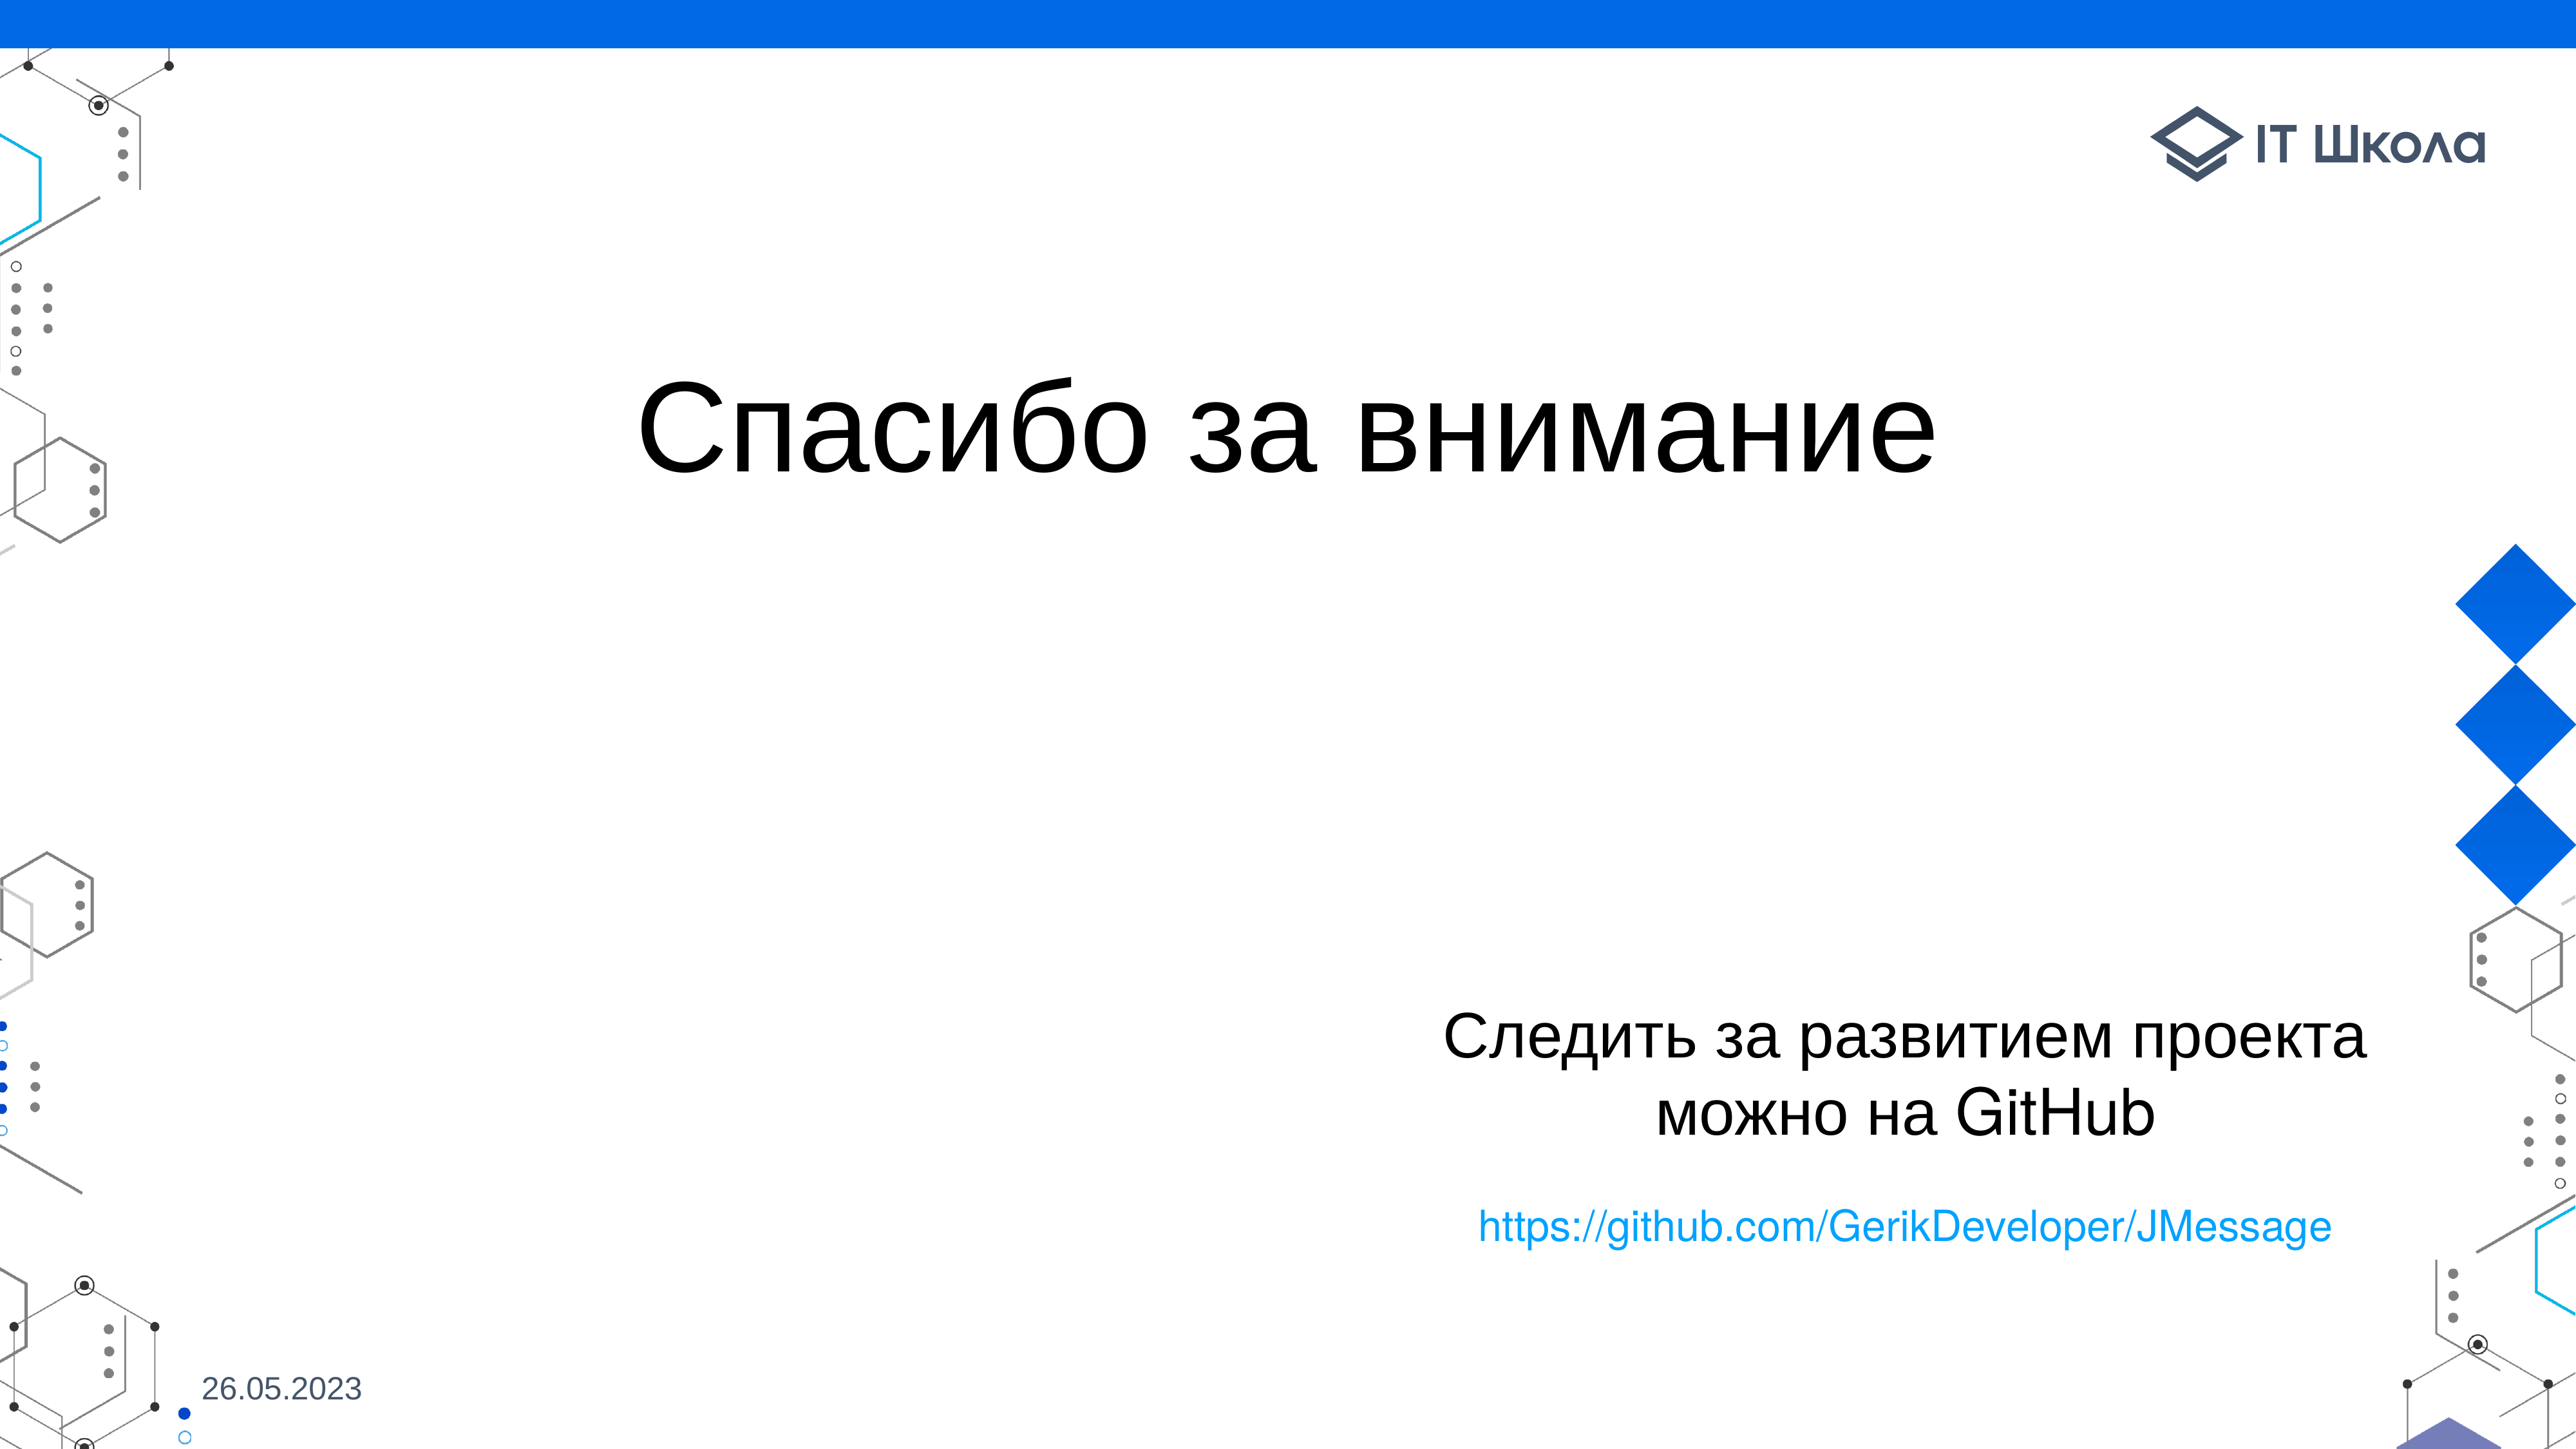

Спасибо за внимание
Следить за развитием проекта можно на GitHub
https://github.com/GerikDeveloper/JMessage
26.05.2023
11